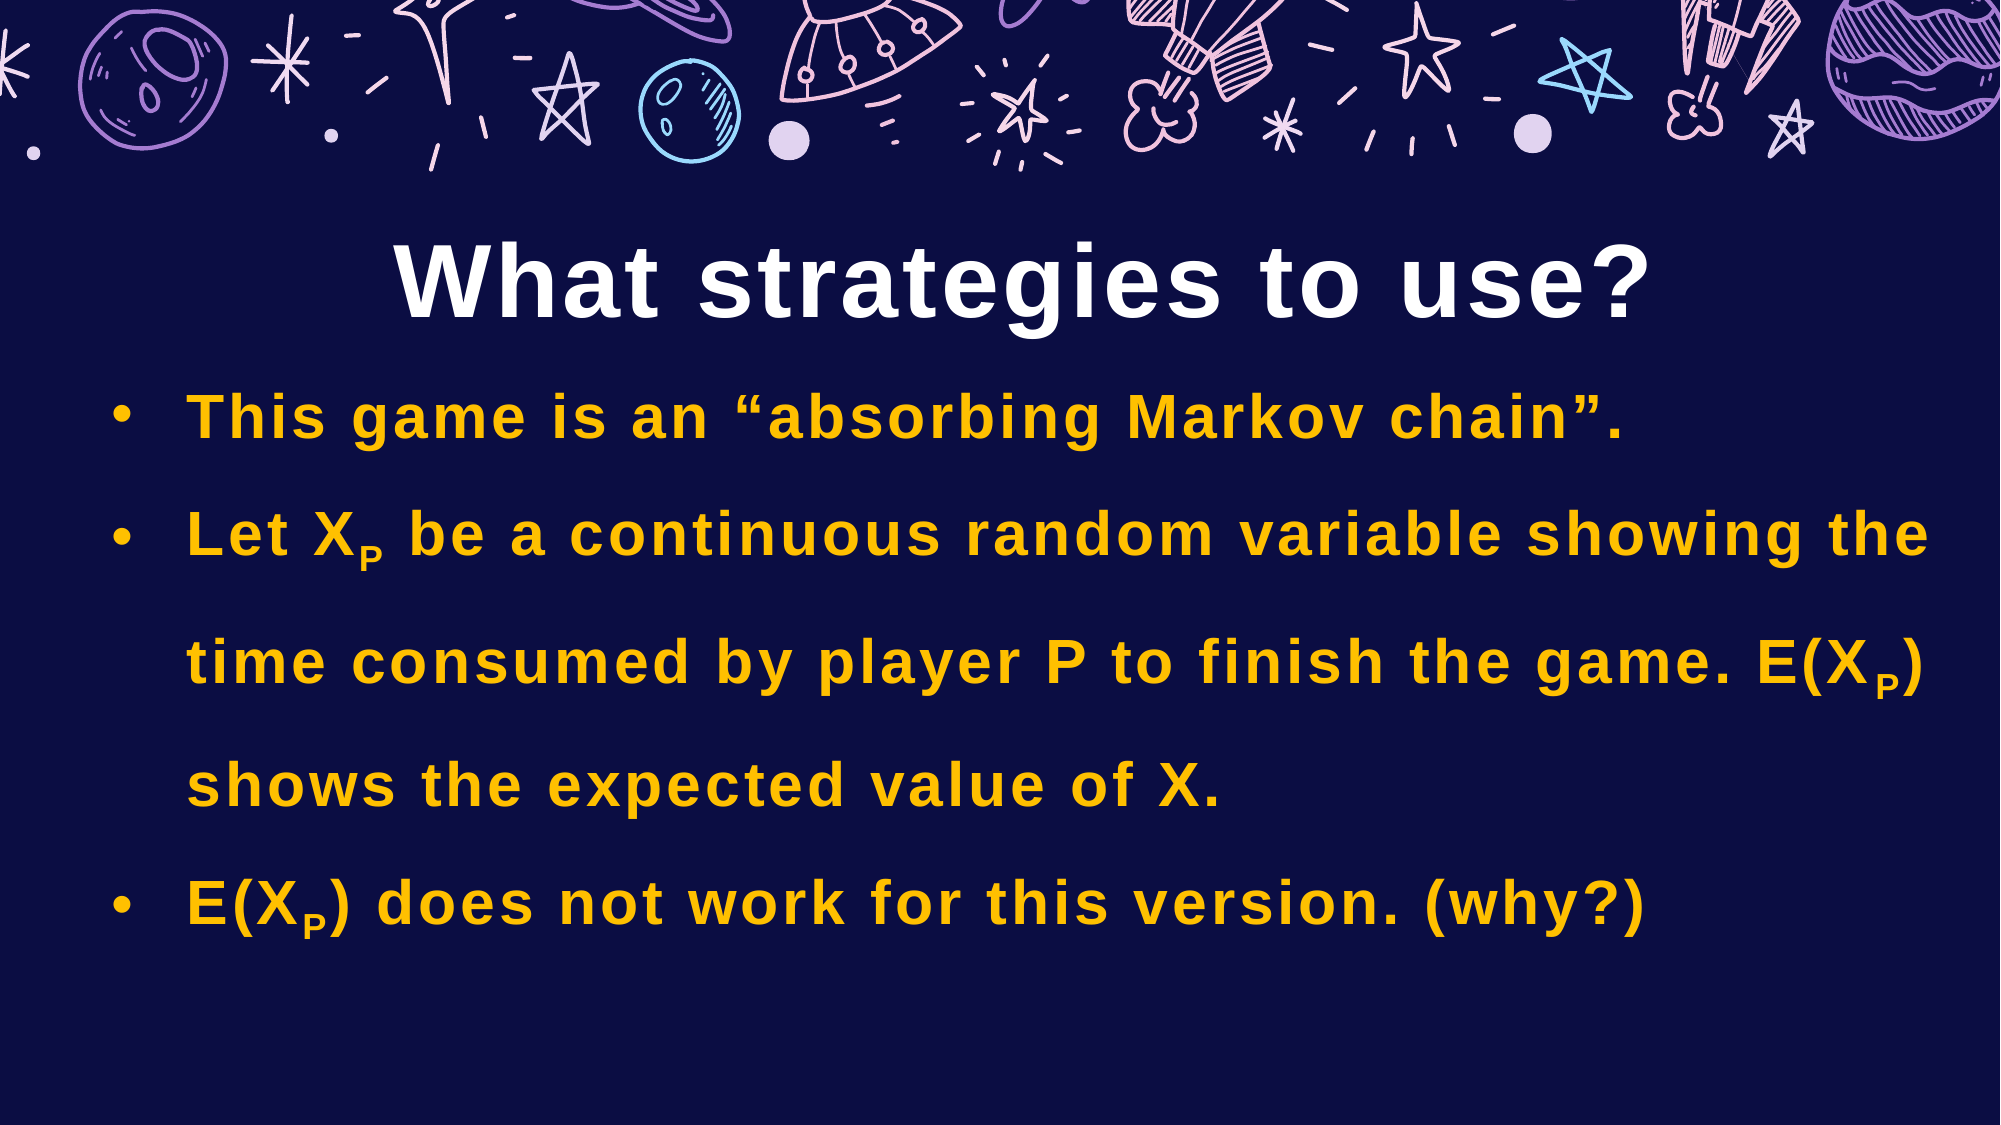

What strategies to use?
This game is an “absorbing Markov chain”.
Let XP be a continuous random variable showing the time consumed by player P to finish the game. E(XP) shows the expected value of X.
E(XP) does not work for this version. (why?)